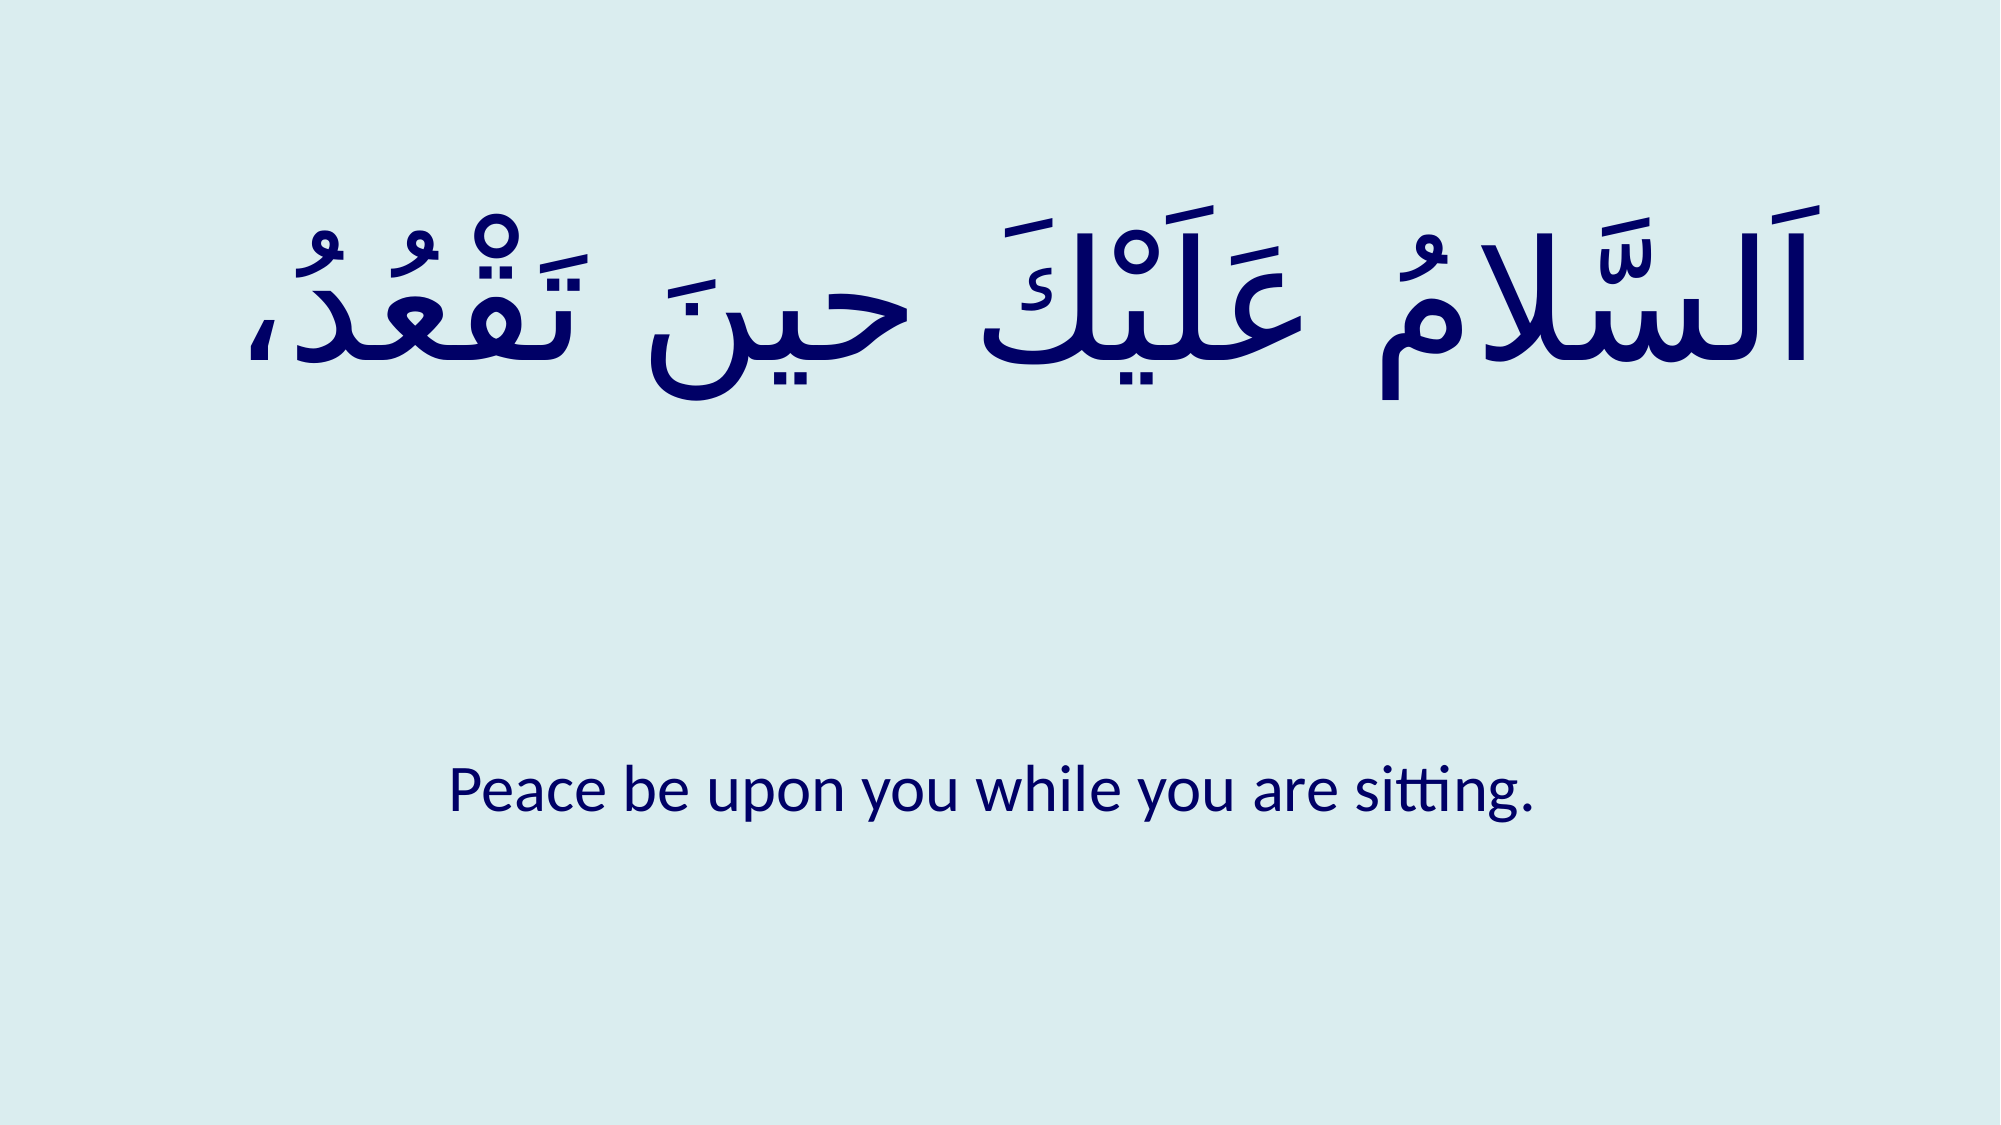

# اَلسَّلامُ عَلَيْكَ حينَ تَقْعُدُ،
Peace be upon you while you are sitting.